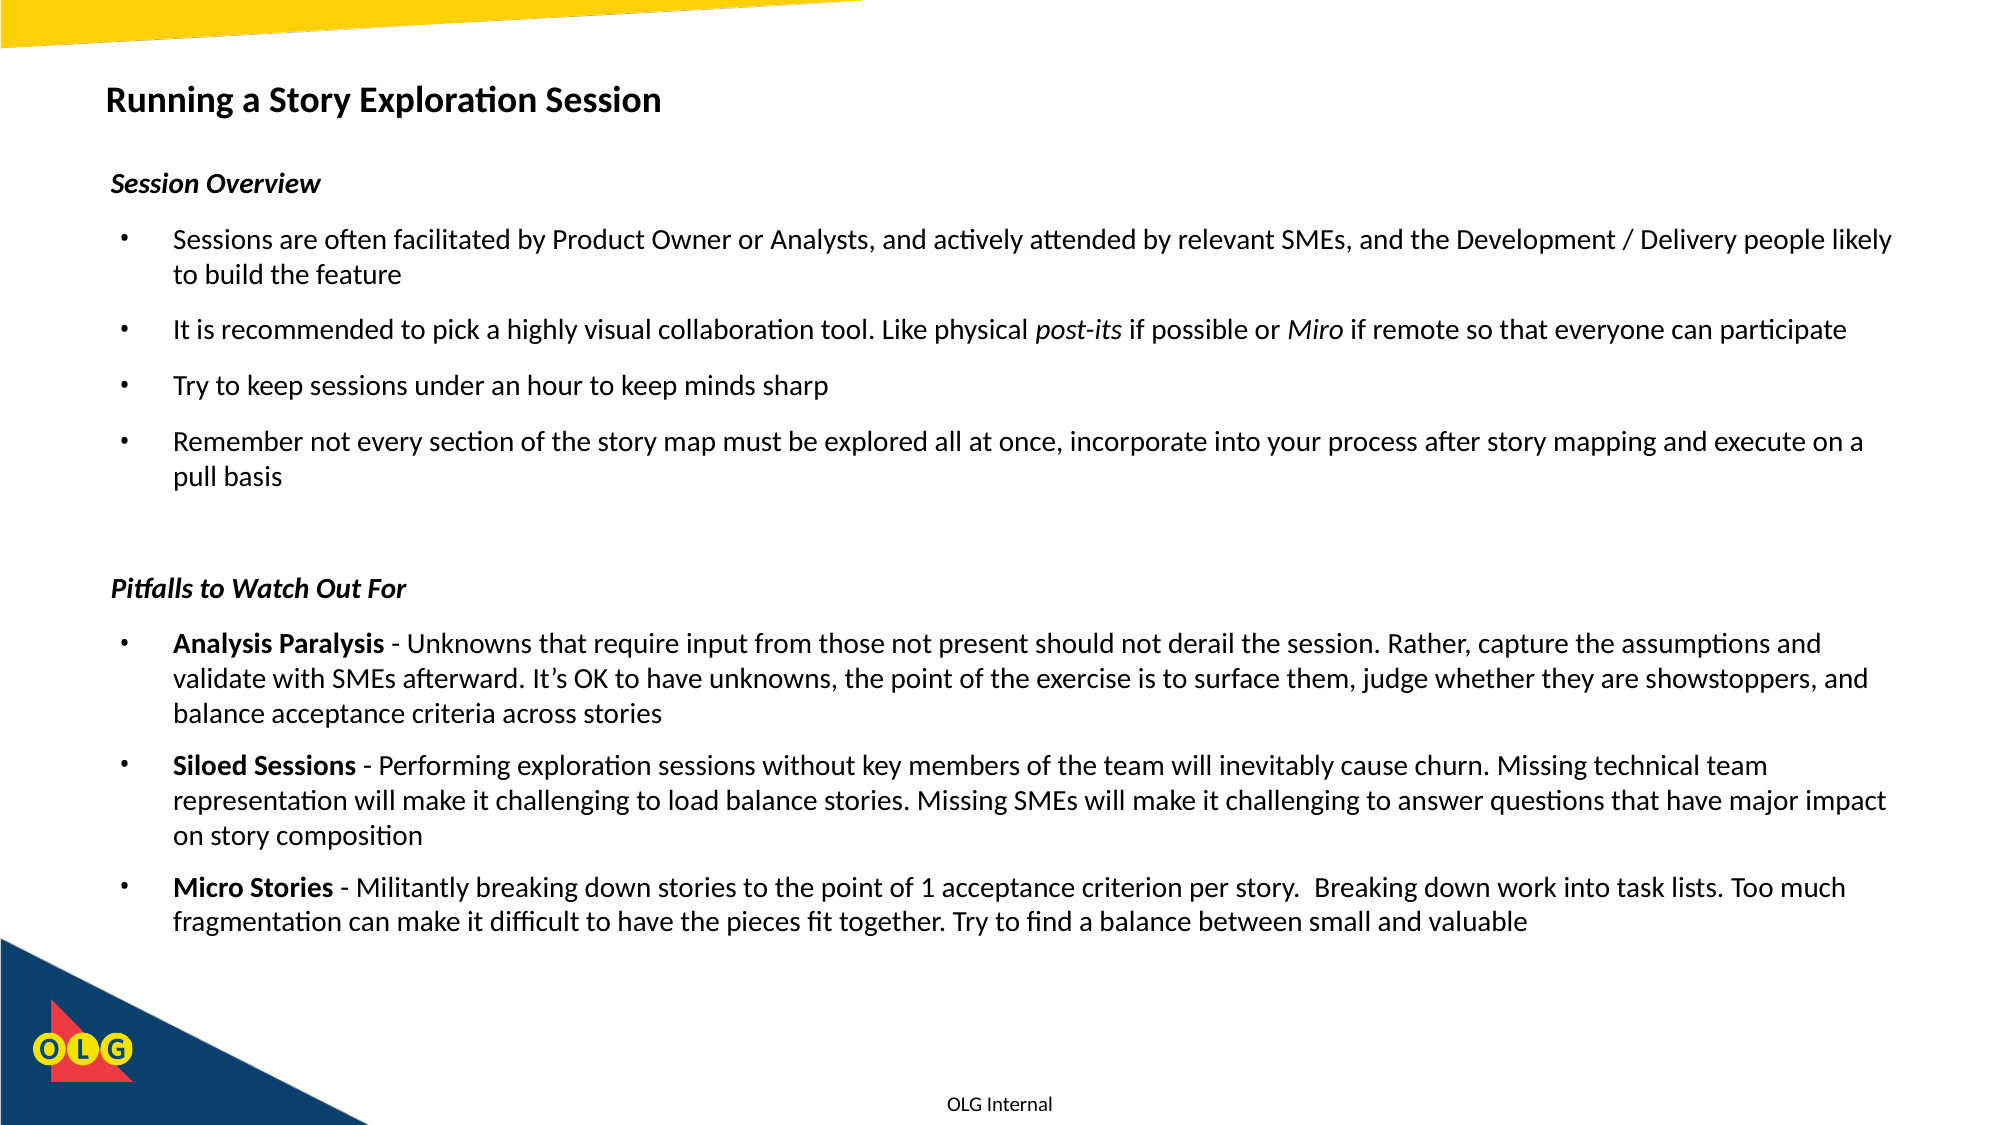

# Running a Story Exploration Session

Session Overview
Sessions are often facilitated by Product Owner or Analysts, and actively attended by relevant SMEs, and the Development / Delivery people likely to build the feature
It is recommended to pick a highly visual collaboration tool. Like physical post-its if possible or Miro if remote so that everyone can participate
Try to keep sessions under an hour to keep minds sharp
Remember not every section of the story map must be explored all at once, incorporate into your process after story mapping and execute on a pull basis

Pitfalls to Watch Out For
Analysis Paralysis - Unknowns that require input from those not present should not derail the session. Rather, capture the assumptions and validate with SMEs afterward. It’s OK to have unknowns, the point of the exercise is to surface them, judge whether they are showstoppers, and balance acceptance criteria across stories
Siloed Sessions - Performing exploration sessions without key members of the team will inevitably cause churn. Missing technical team representation will make it challenging to load balance stories. Missing SMEs will make it challenging to answer questions that have major impact on story composition
Micro Stories - Militantly breaking down stories to the point of 1 acceptance criterion per story.  Breaking down work into task lists. Too much fragmentation can make it difficult to have the pieces fit together. Try to find a balance between small and valuable